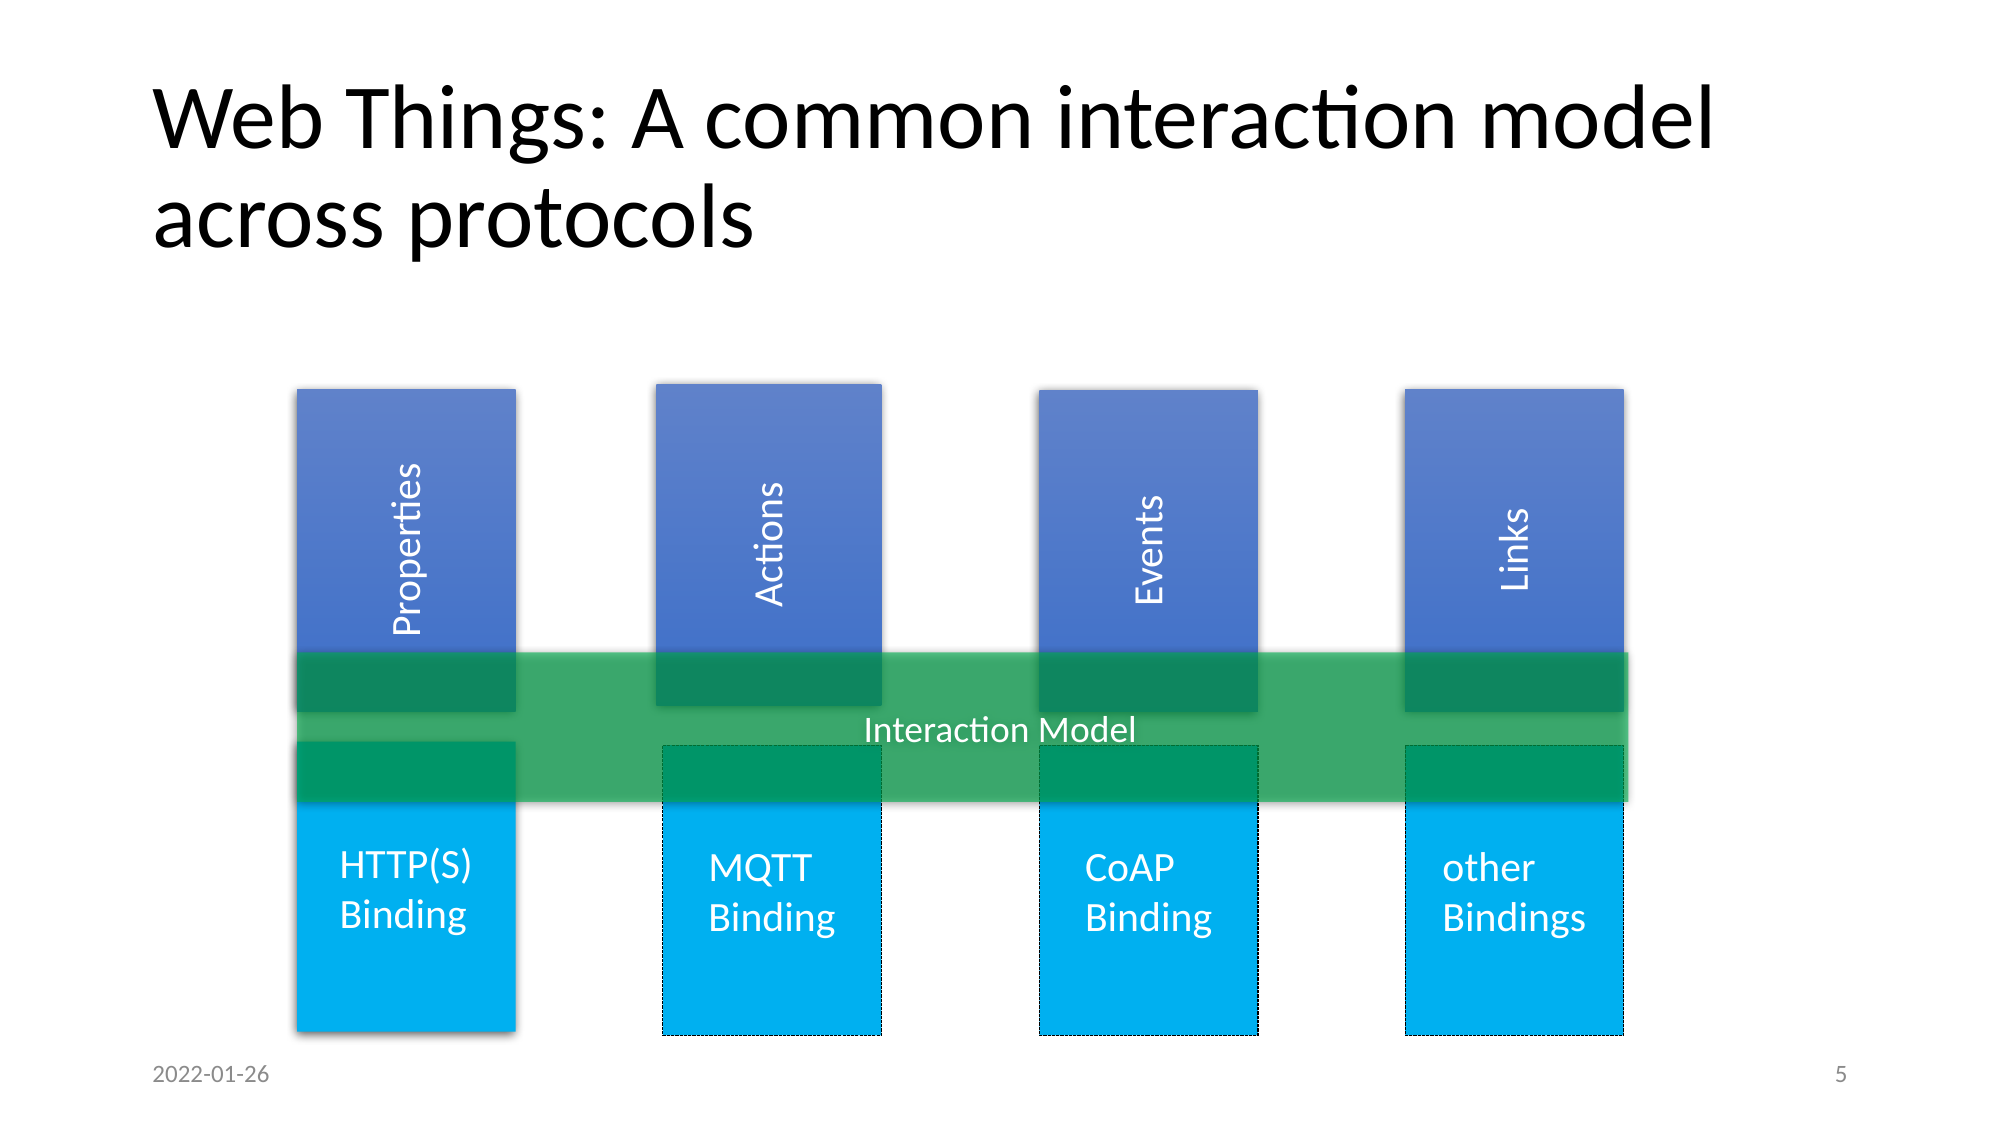

# Web Things: A common interaction model across protocols

Actions
Links
Properties
Events

Interaction Model

HTTP(S)
Binding
MQTT
Binding
CoAP
Binding
other
Bindings
2022-01-26
5